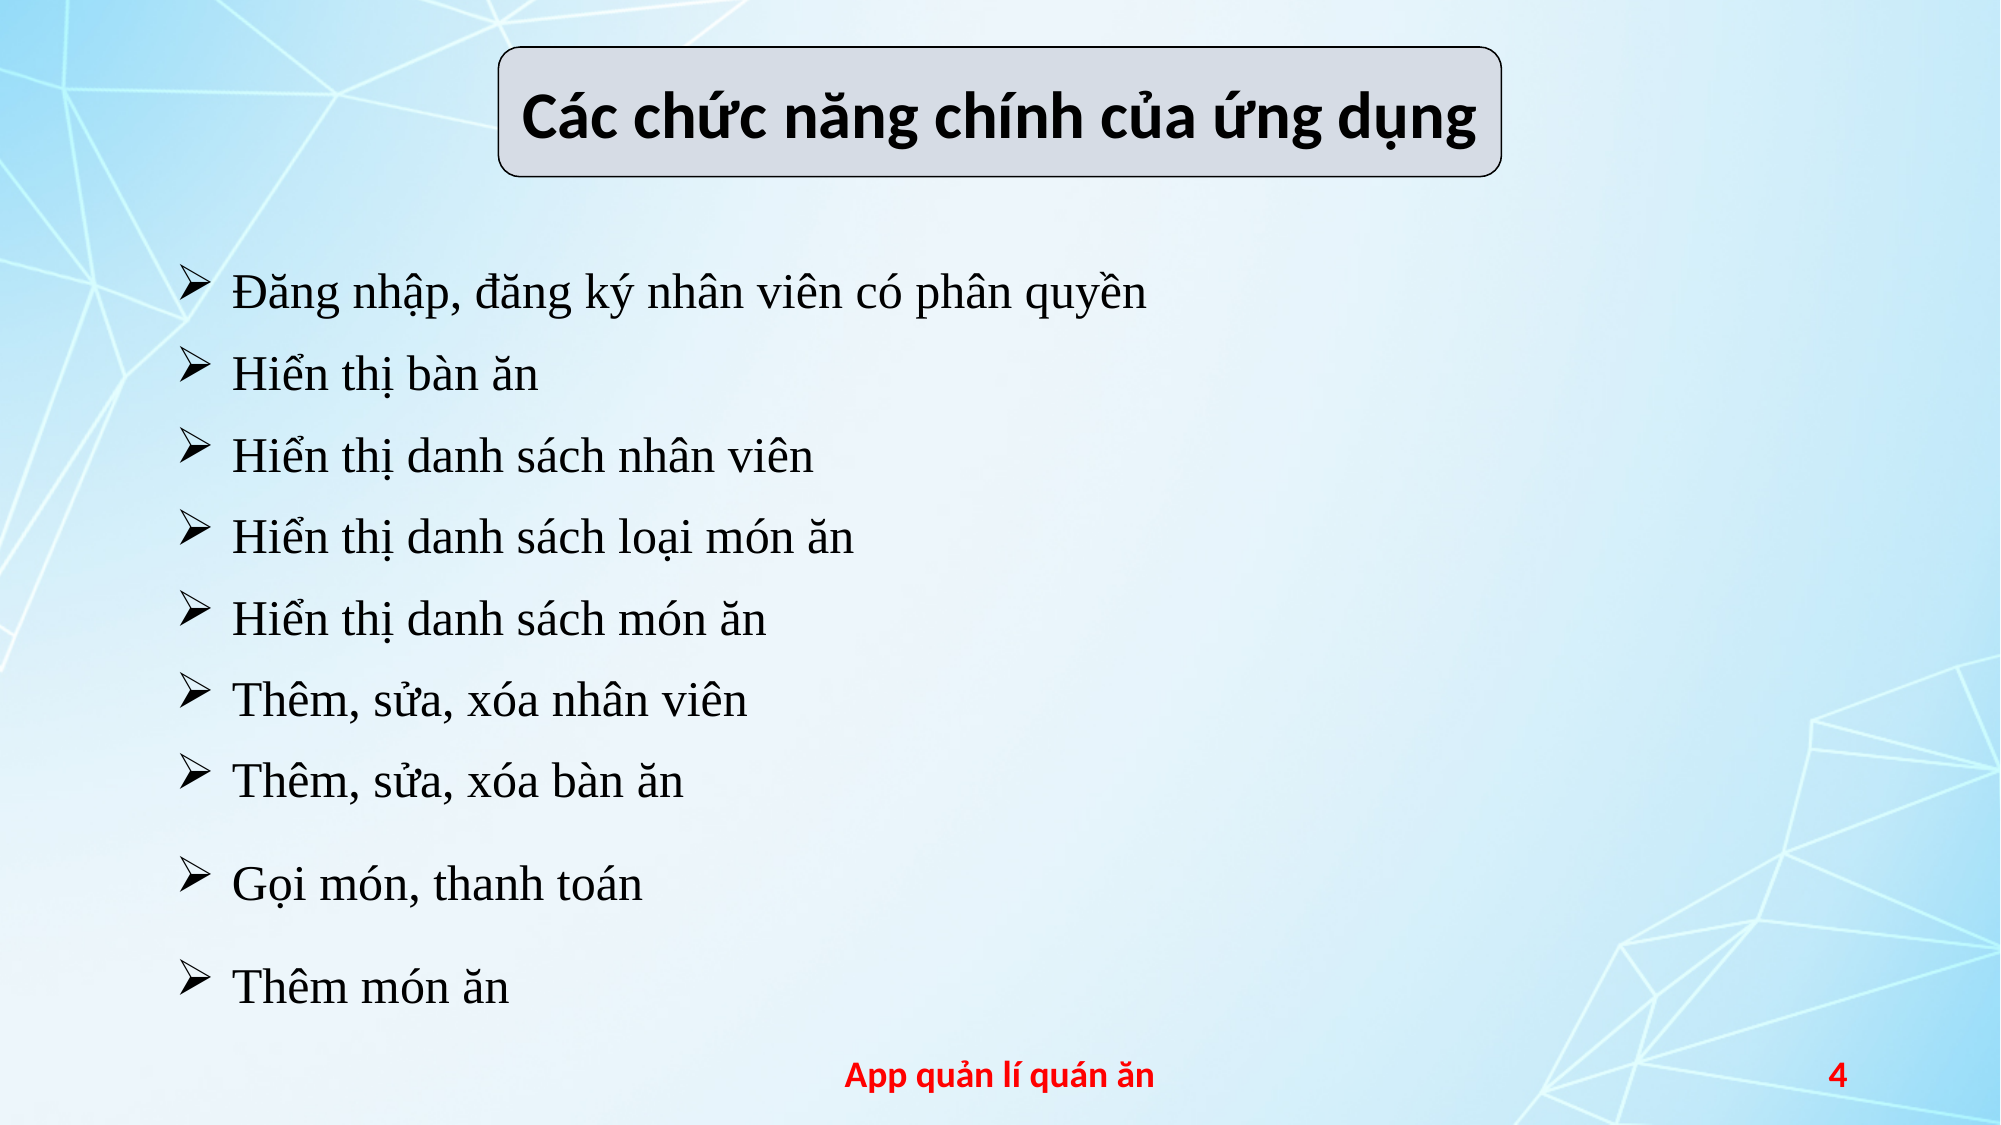

Các chức năng chính của ứng dụng
Đăng nhập, đăng ký nhân viên có phân quyền
Hiển thị bàn ăn
Hiển thị danh sách nhân viên
Hiển thị danh sách loại món ăn
Hiển thị danh sách món ăn
Thêm, sửa, xóa nhân viên
Thêm, sửa, xóa bàn ăn
Gọi món, thanh toán
Thêm món ăn
App quản lí quán ăn
4